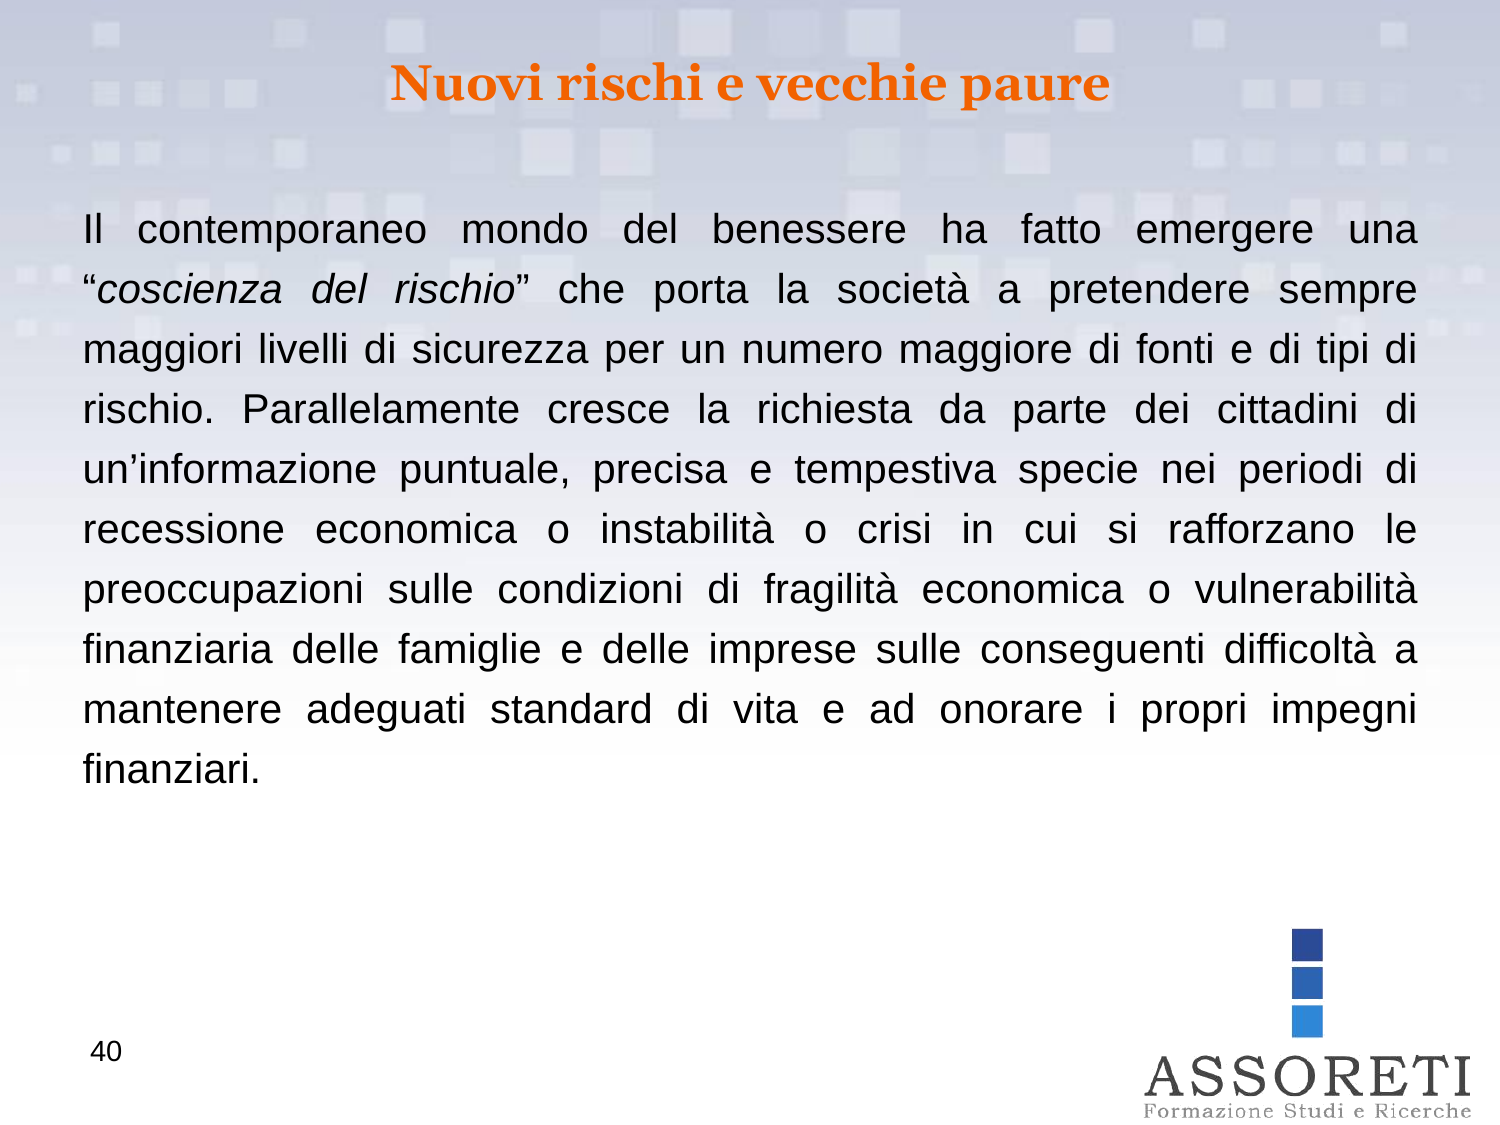

Nuovi rischi e vecchie paure
Il contemporaneo mondo del benessere ha fatto emergere una “coscienza del rischio” che porta la società a pretendere sempre maggiori livelli di sicurezza per un numero maggiore di fonti e di tipi di rischio. Parallelamente cresce la richiesta da parte dei cittadini di un’informazione puntuale, precisa e tempestiva specie nei periodi di recessione economica o instabilità o crisi in cui si rafforzano le preoccupazioni sulle condizioni di fragilità economica o vulnerabilità finanziaria delle famiglie e delle imprese sulle conseguenti difficoltà a mantenere adeguati standard di vita e ad onorare i propri impegni finanziari.
40